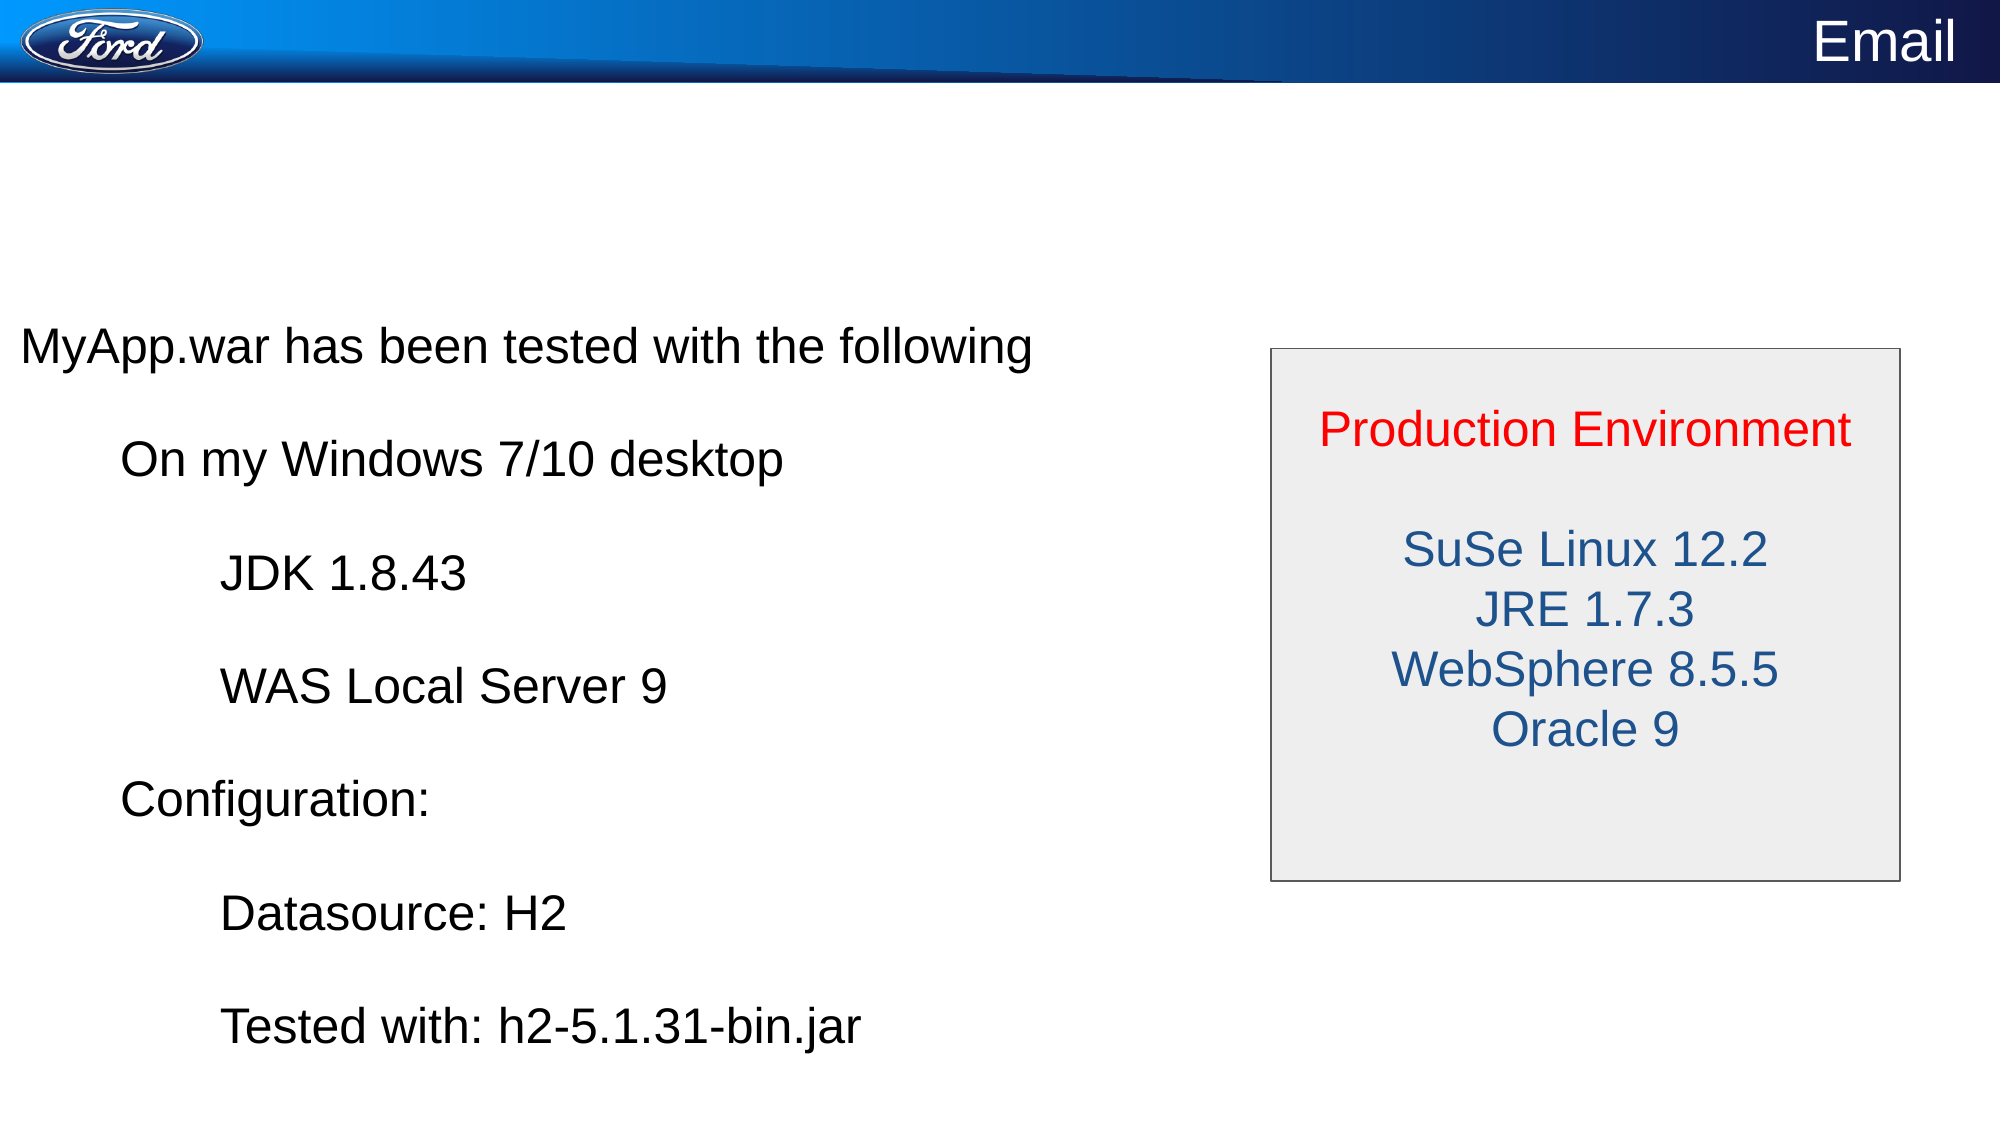

# Email
MyApp.war has been tested with the following
On my Windows 7/10 desktop
JDK 1.8.43
WAS Local Server 9
Configuration:
Datasource: H2
Tested with: h2-5.1.31-bin.jar

Production Environment

SuSe Linux 12.2
JRE 1.7.3
WebSphere 8.5.5
Oracle 9